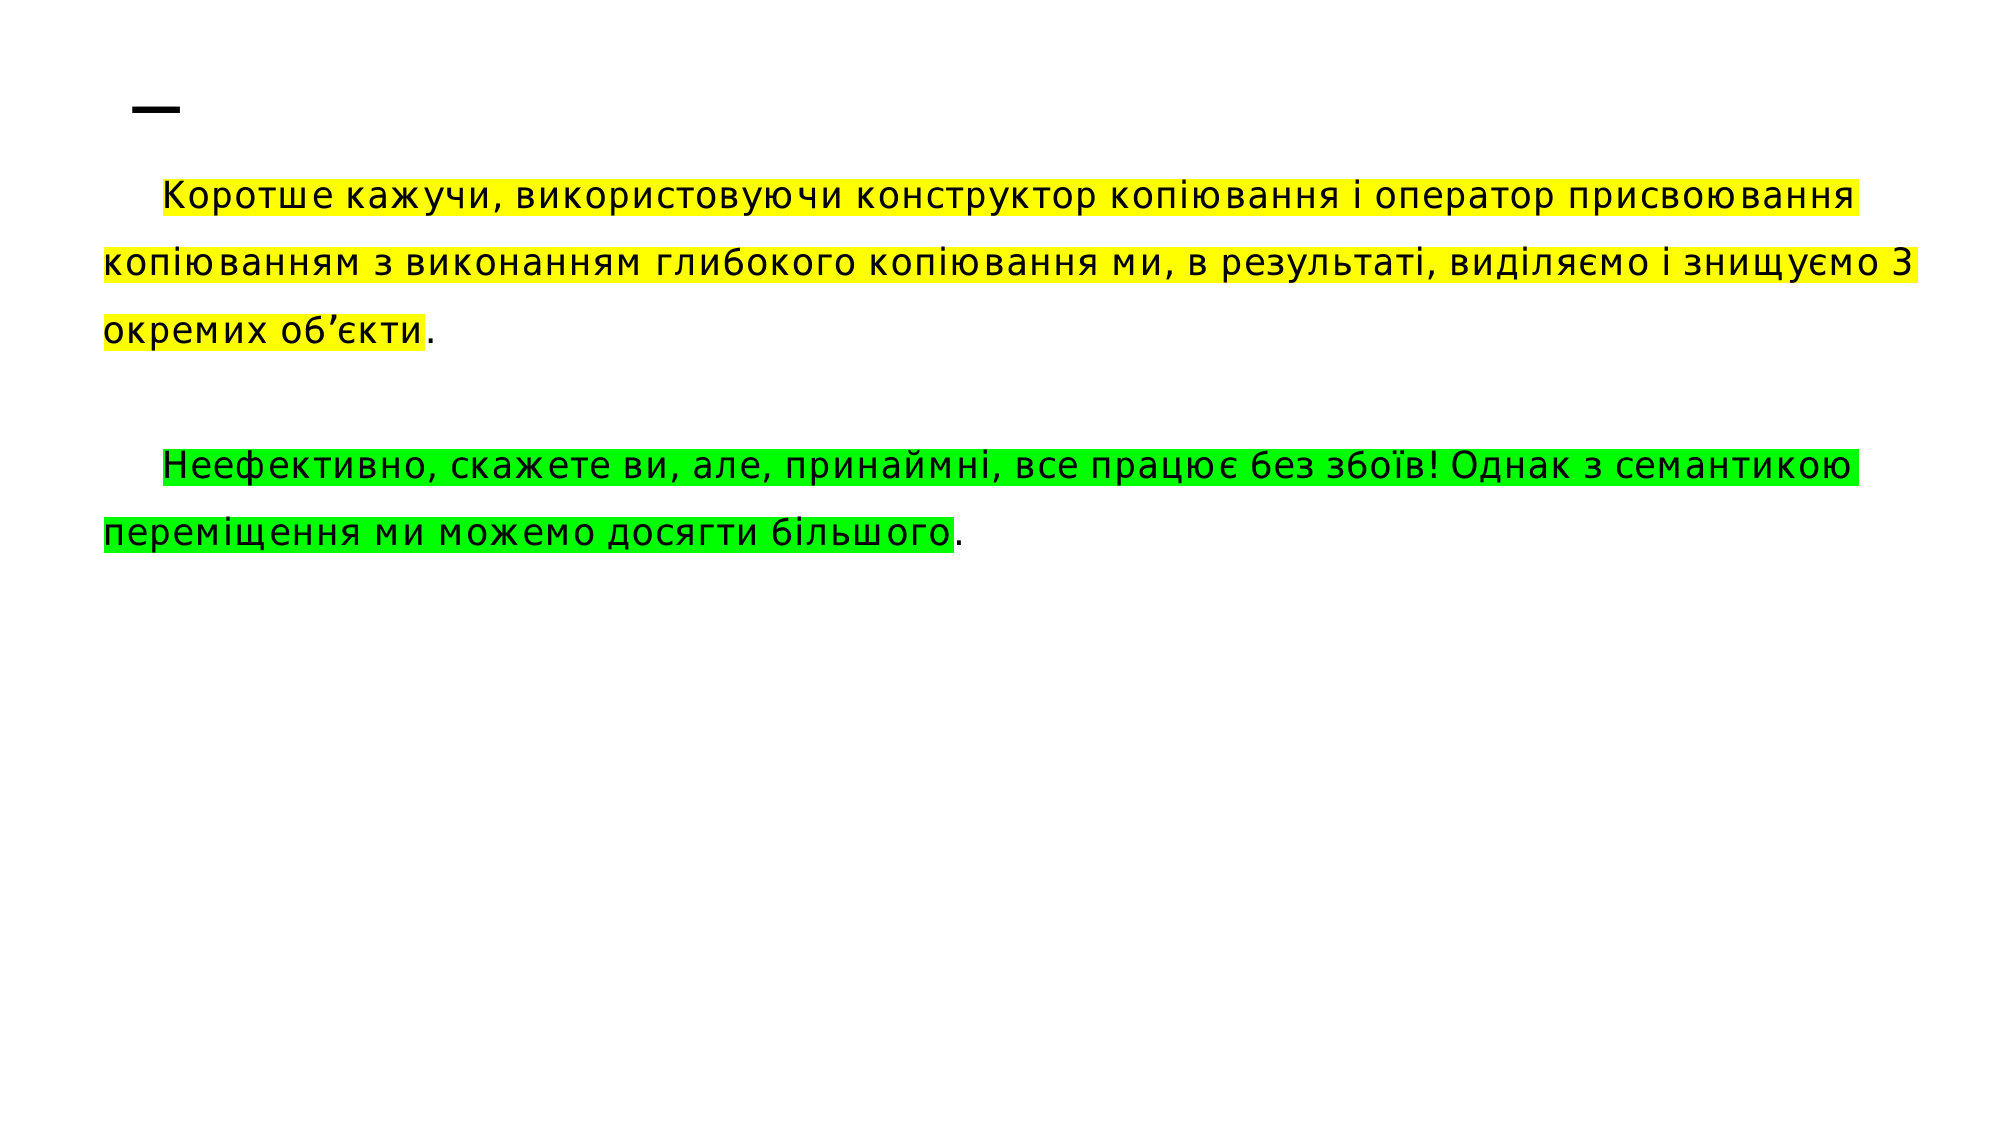

# _
Коротше кажучи, використовуючи конструктор копіювання і оператор присвоювання копіюванням з виконанням глибокого копіювання ми, в результаті, виділяємо і знищуємо 3 окремих об’єкти.

Неефективно, скажете ви, але, принаймні, все працює без збоїв! Однак з семантикою переміщення ми можемо досягти більшого.